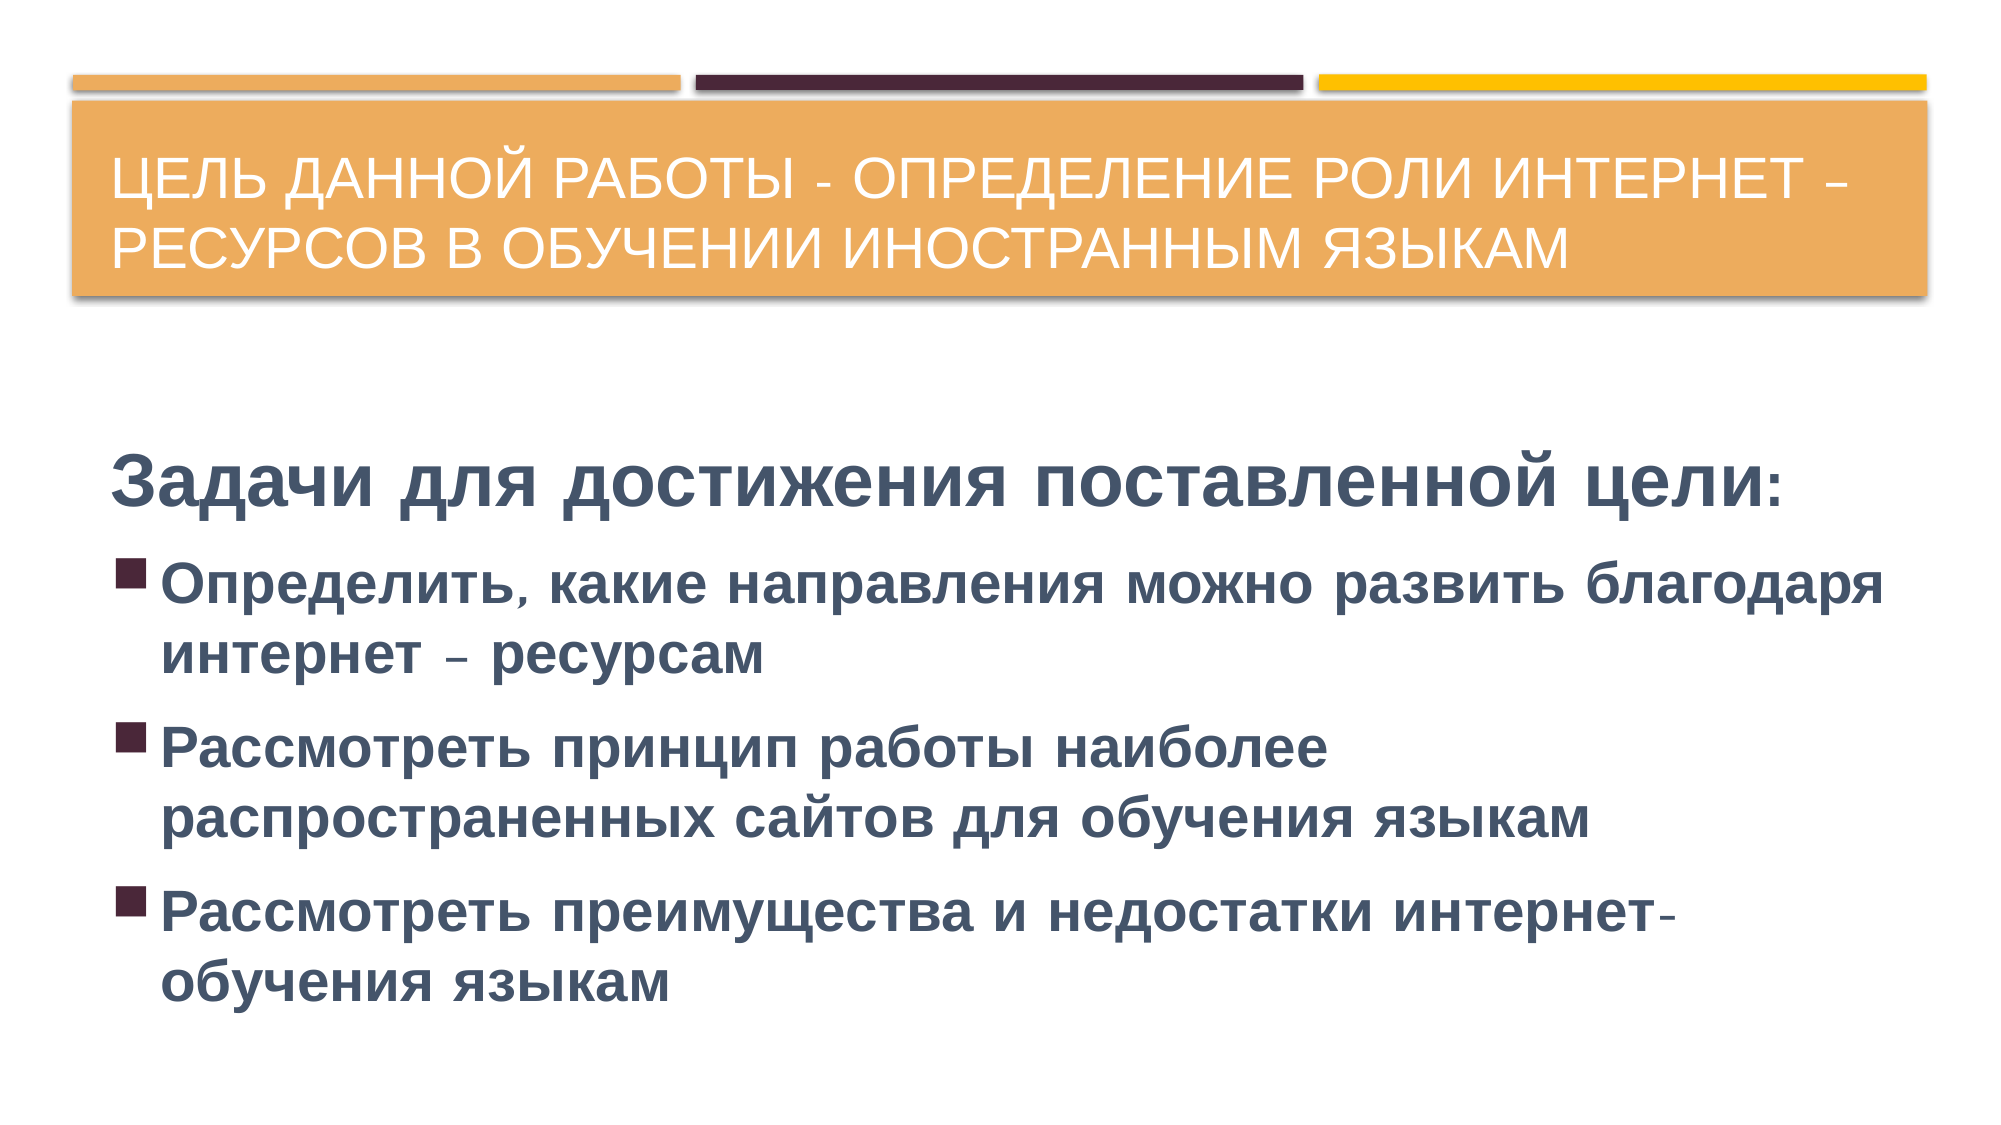

# Цель данной работы - определение роли интернет – ресурсов в обучении иностранным языкам
Задачи для достижения поставленной цели:
Определить, какие направления можно развить благодаря интернет – ресурсам
Рассмотреть принцип работы наиболее распространенных сайтов для обучения языкам
Рассмотреть преимущества и недостатки интернет-обучения языкам